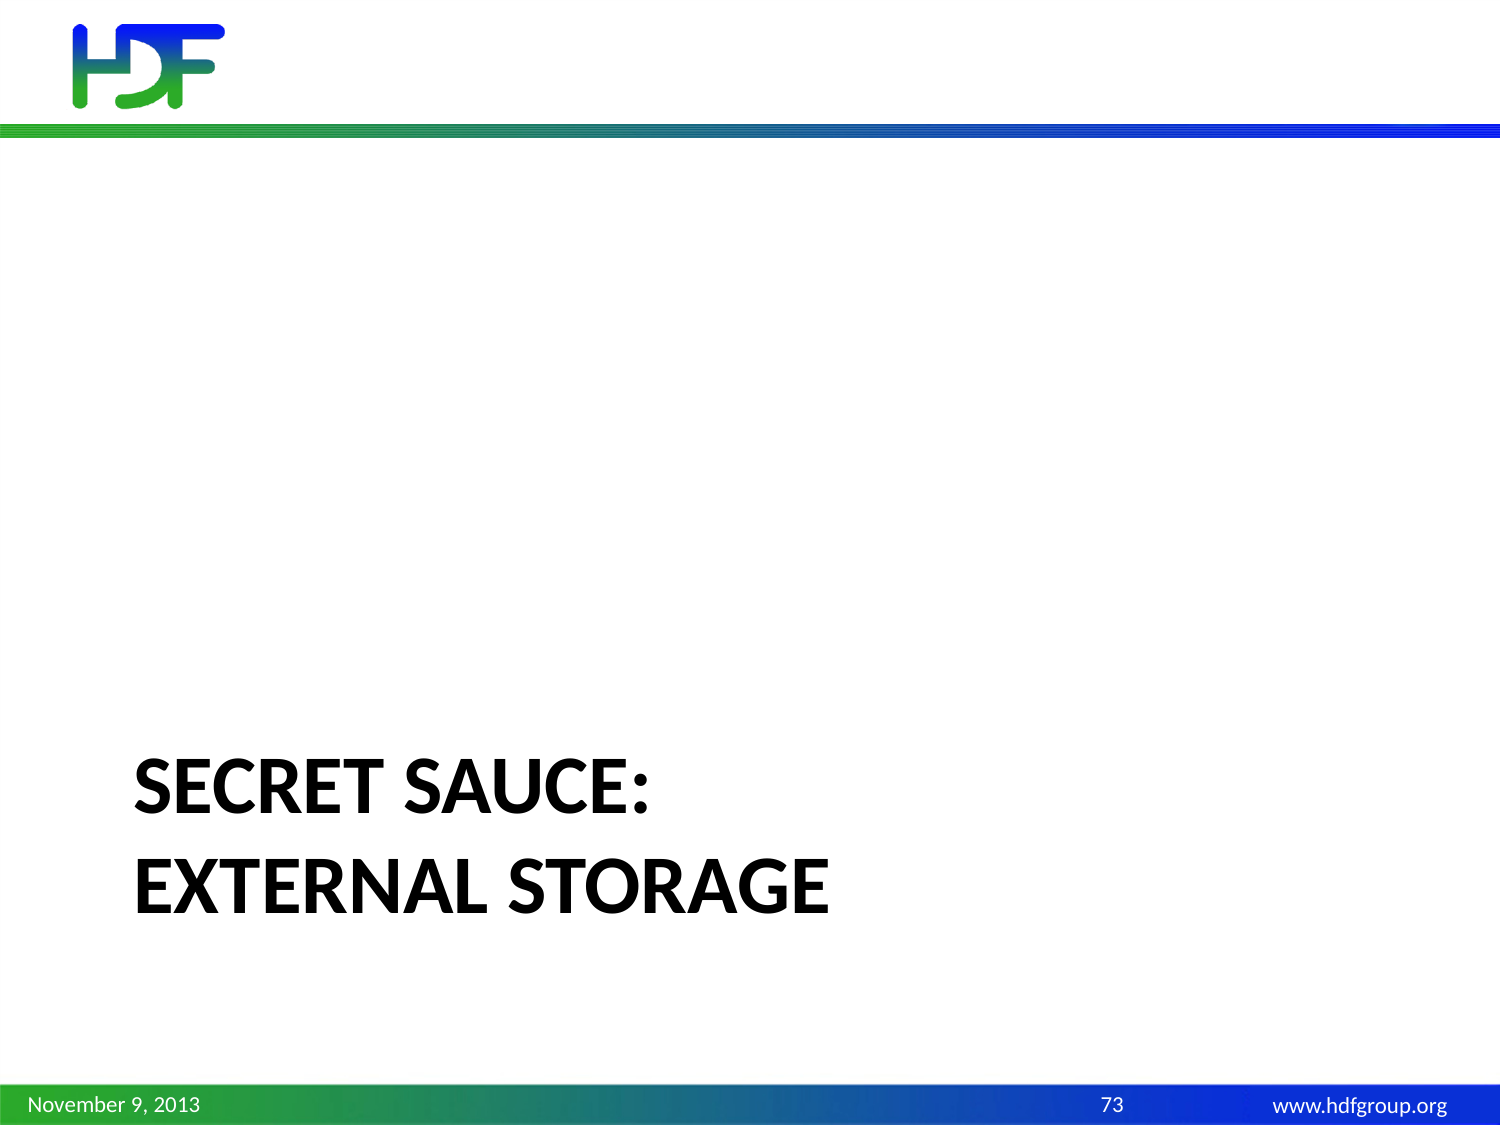

# Secret sauce: External storage
November 9, 2013
73